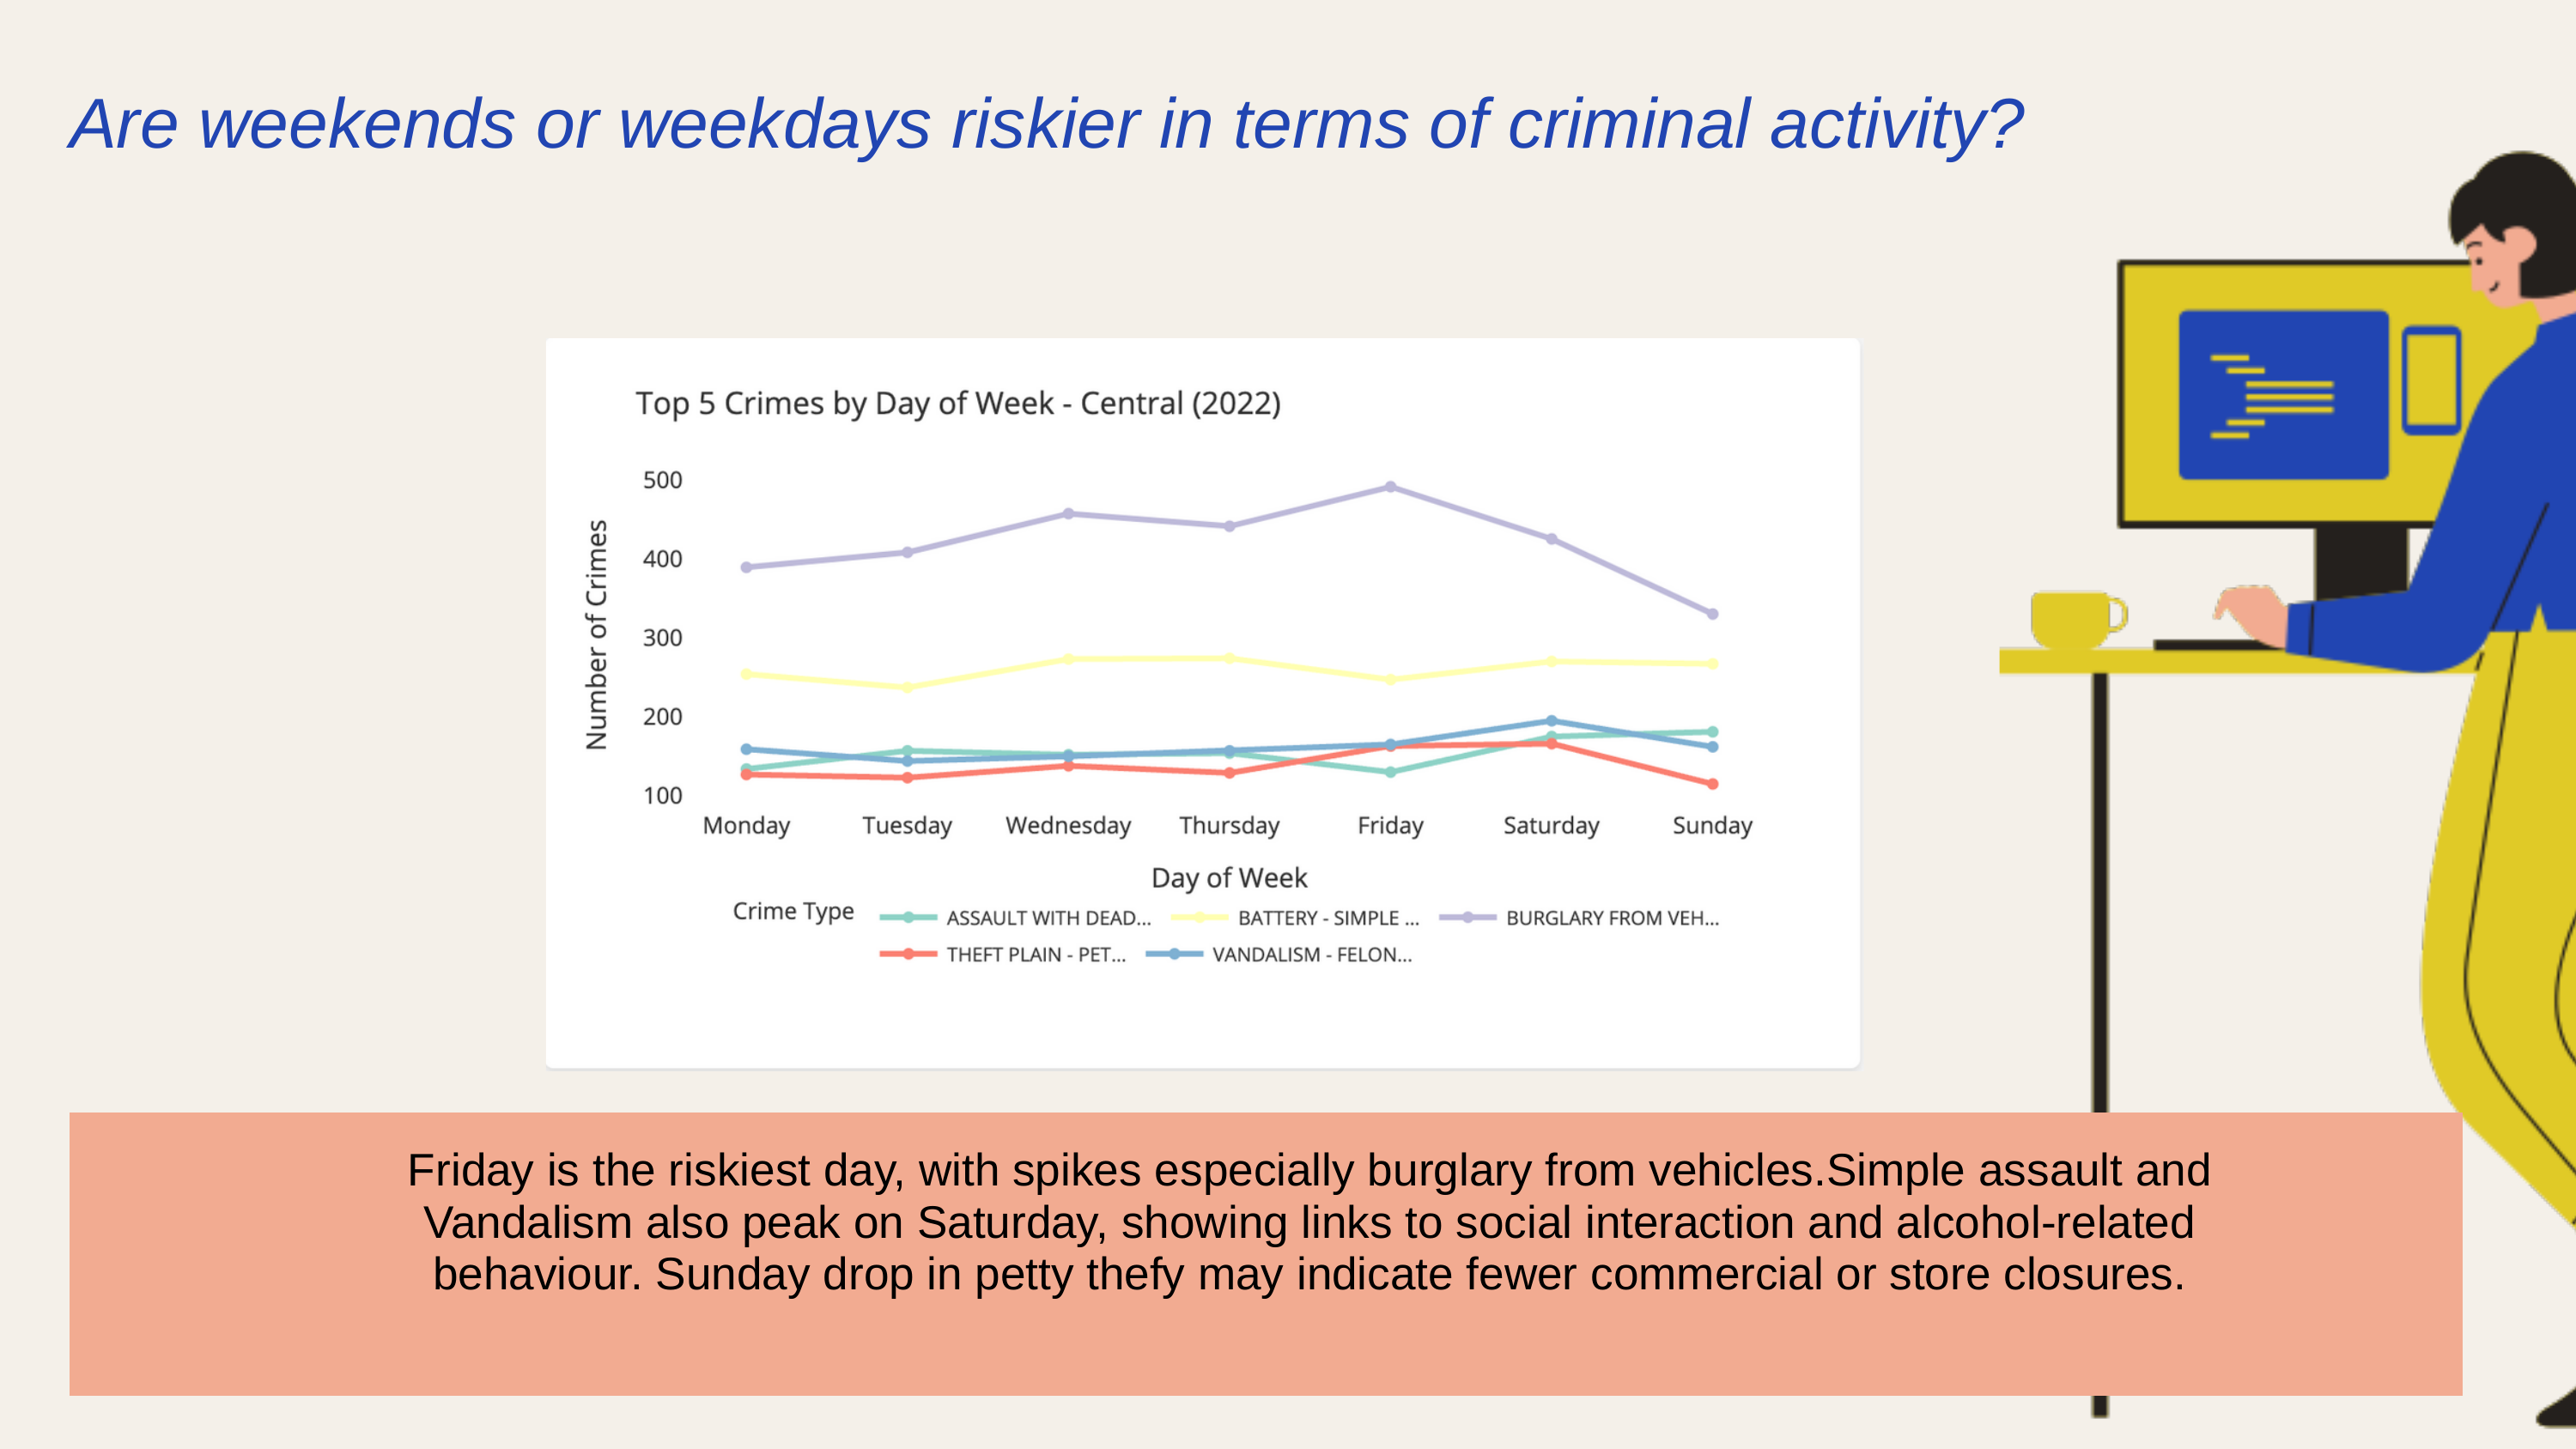

Are weekends or weekdays riskier in terms of criminal activity?

Friday is the riskiest day, with spikes especially burglary from vehicles.Simple assault and Vandalism also peak on Saturday, showing links to social interaction and alcohol-related behaviour. Sunday drop in petty thefy may indicate fewer commercial or store closures.